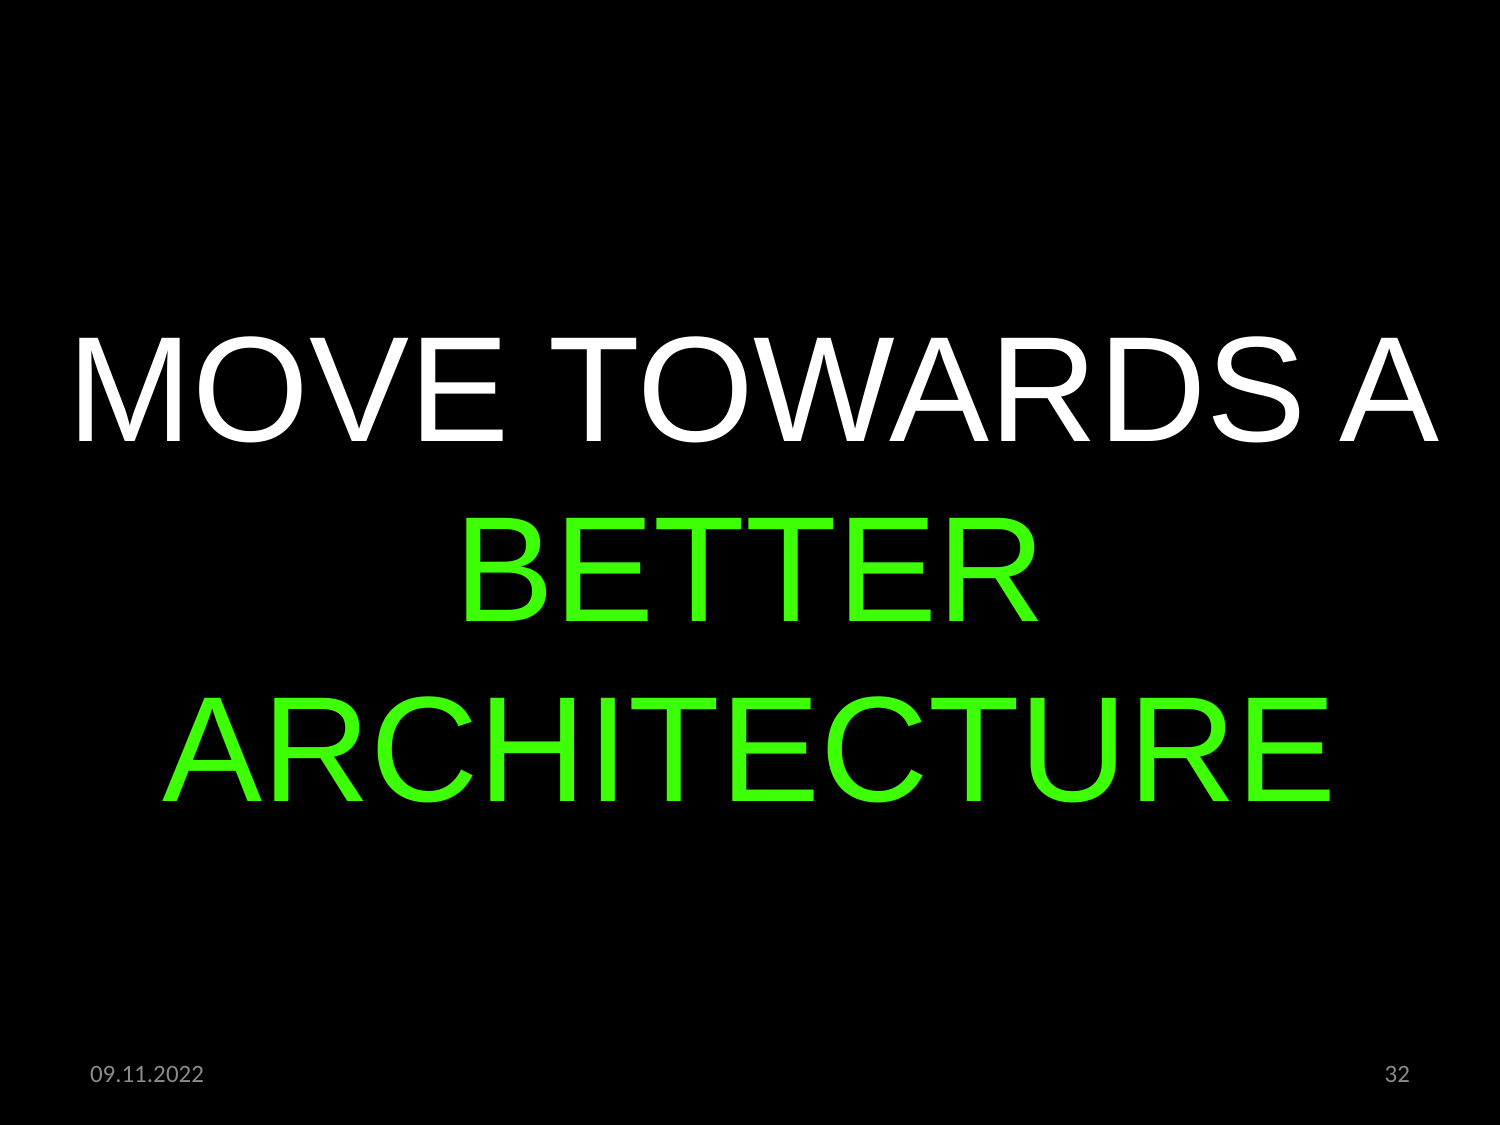

MOVE TOWARDS A BETTER ARCHITECTURE
09.11.2022
32